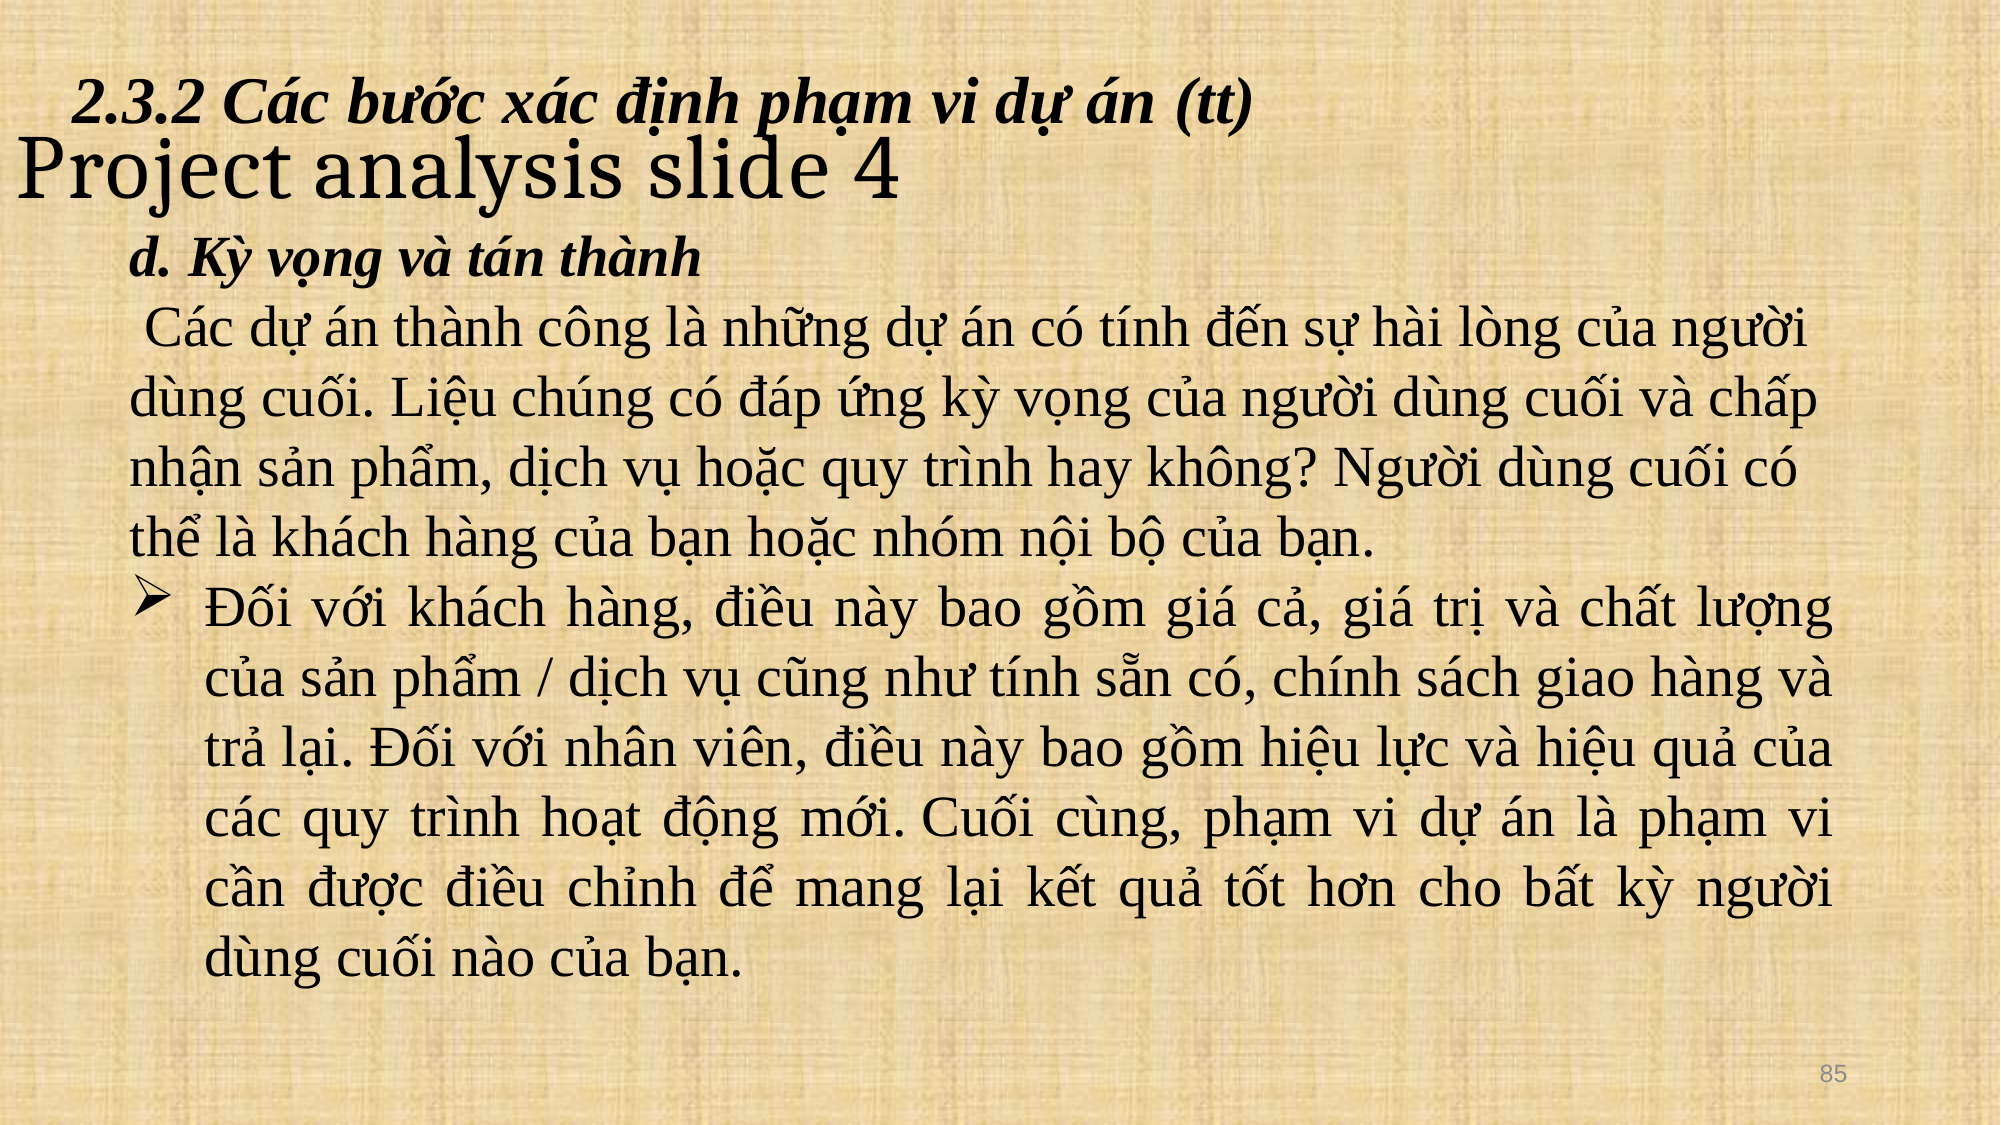

Project analysis slide 4
2.3.2 Các bước xác định phạm vi dự án (tt)
d. Kỳ vọng và tán thành
 Các dự án thành công là những dự án có tính đến sự hài lòng của người dùng cuối. Liệu chúng có đáp ứng kỳ vọng của người dùng cuối và chấp nhận sản phẩm, dịch vụ hoặc quy trình hay không? Người dùng cuối có thể là khách hàng của bạn hoặc nhóm nội bộ của bạn.
Đối với khách hàng, điều này bao gồm giá cả, giá trị và chất lượng của sản phẩm / dịch vụ cũng như tính sẵn có, chính sách giao hàng và trả lại. Đối với nhân viên, điều này bao gồm hiệu lực và hiệu quả của các quy trình hoạt động mới. Cuối cùng, phạm vi dự án là phạm vi cần được điều chỉnh để mang lại kết quả tốt hơn cho bất kỳ người dùng cuối nào của bạn.

85